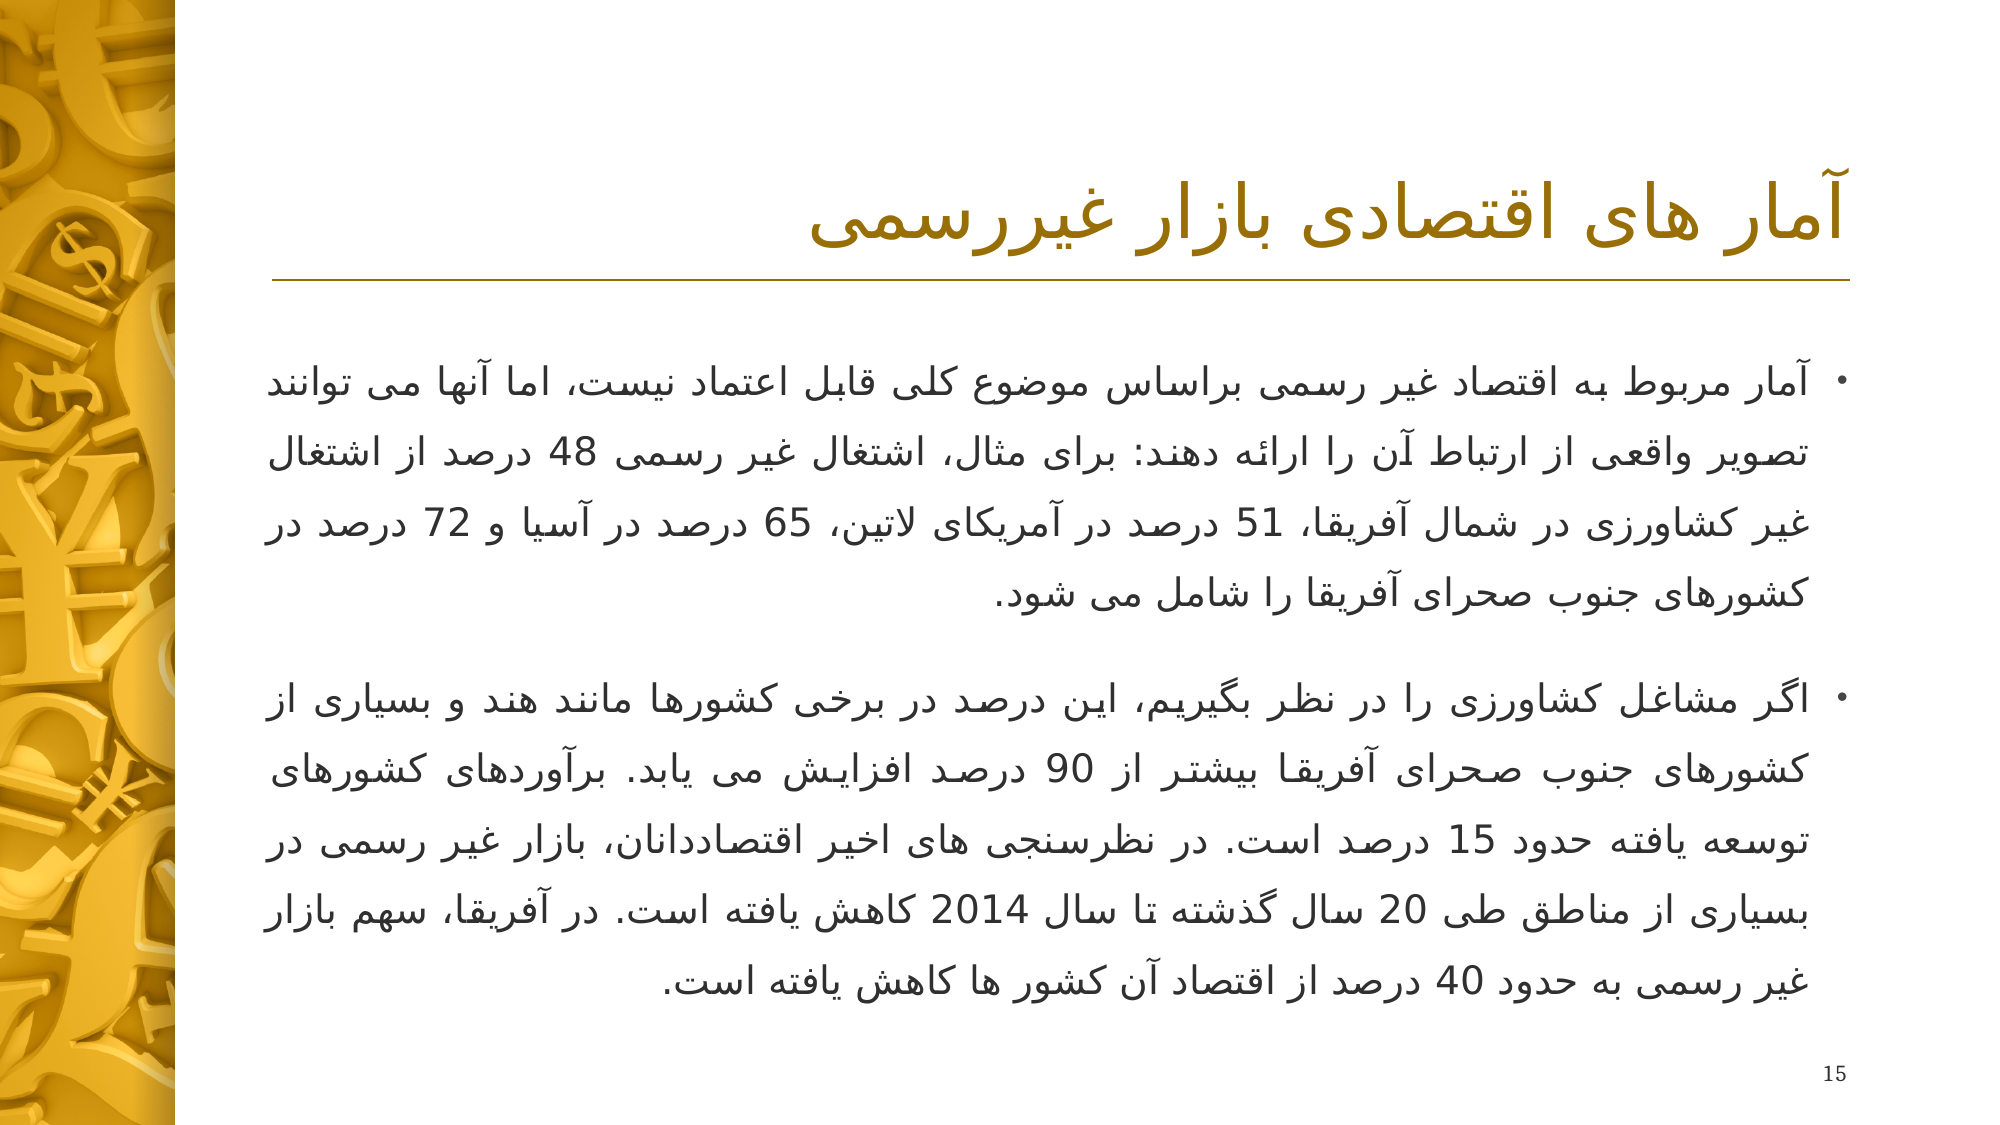

# آمار های اقتصادی بازار غیررسمی
آمار مربوط به اقتصاد غیر رسمی براساس موضوع کلی قابل اعتماد نیست، اما آنها می توانند تصویر واقعی از ارتباط آن را ارائه دهند: برای مثال، اشتغال غیر رسمی 48 درصد از اشتغال غیر کشاورزی در شمال آفریقا، 51 درصد در آمریکای لاتین، 65 درصد در آسیا و 72 درصد در کشورهای جنوب صحرای آفریقا را شامل می شود.
اگر مشاغل کشاورزی را در نظر بگیریم، این درصد در برخی کشورها مانند هند و بسیاری از کشورهای جنوب صحرای آفریقا بیشتر از 90 درصد افزایش می یابد. برآوردهای کشورهای توسعه یافته حدود 15 درصد است. در نظرسنجی های اخیر اقتصاددانان، بازار غیر رسمی در بسیاری از مناطق طی 20 سال گذشته تا سال 2014 کاهش یافته است. در آفریقا، سهم بازار غیر رسمی به حدود 40 درصد از اقتصاد آن کشور ها کاهش یافته است.
15